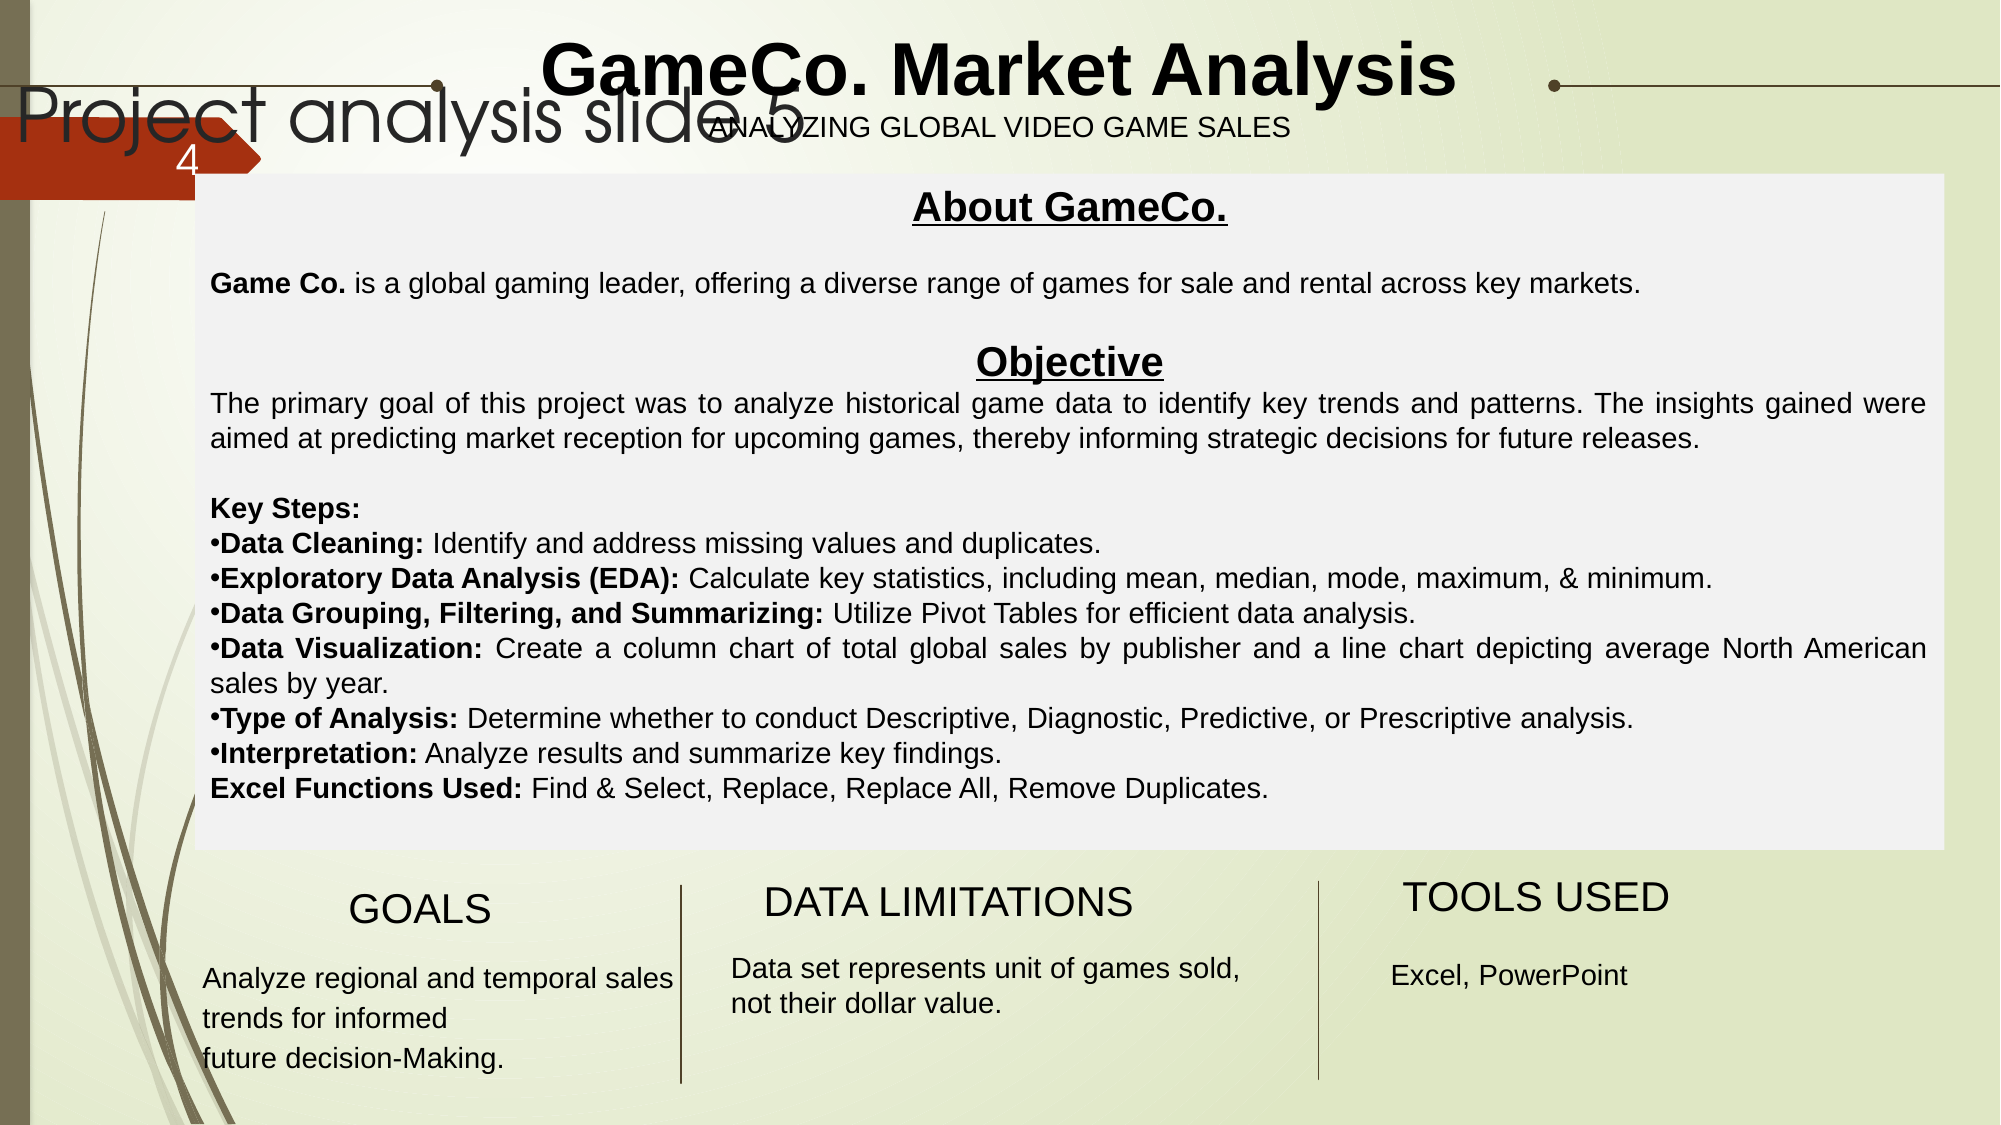

GameCo. Market Analysis
ANALYZING GLOBAL VIDEO GAME SALES
Project analysis slide 5
4
About GameCo.

Game Co. is a global gaming leader, offering a diverse range of games for sale and rental across key markets.

Objective
The primary goal of this project was to analyze historical game data to identify key trends and patterns. The insights gained were aimed at predicting market reception for upcoming games, thereby informing strategic decisions for future releases.

Key Steps:
Data Cleaning: Identify and address missing values and duplicates.
Exploratory Data Analysis (EDA): Calculate key statistics, including mean, median, mode, maximum, & minimum.
Data Grouping, Filtering, and Summarizing: Utilize Pivot Tables for efficient data analysis.
Data Visualization: Create a column chart of total global sales by publisher and a line chart depicting average North American sales by year.
Type of Analysis: Determine whether to conduct Descriptive, Diagnostic, Predictive, or Prescriptive analysis.
Interpretation: Analyze results and summarize key findings.
Excel Functions Used: Find & Select, Replace, Replace All, Remove Duplicates.

TOOLS USED
DATA LIMITATIONS
GOALS
Data set represents unit of games sold, not their dollar value.
Excel, PowerPoint
Analyze regional and temporal sales trends for informed
future decision-Making.